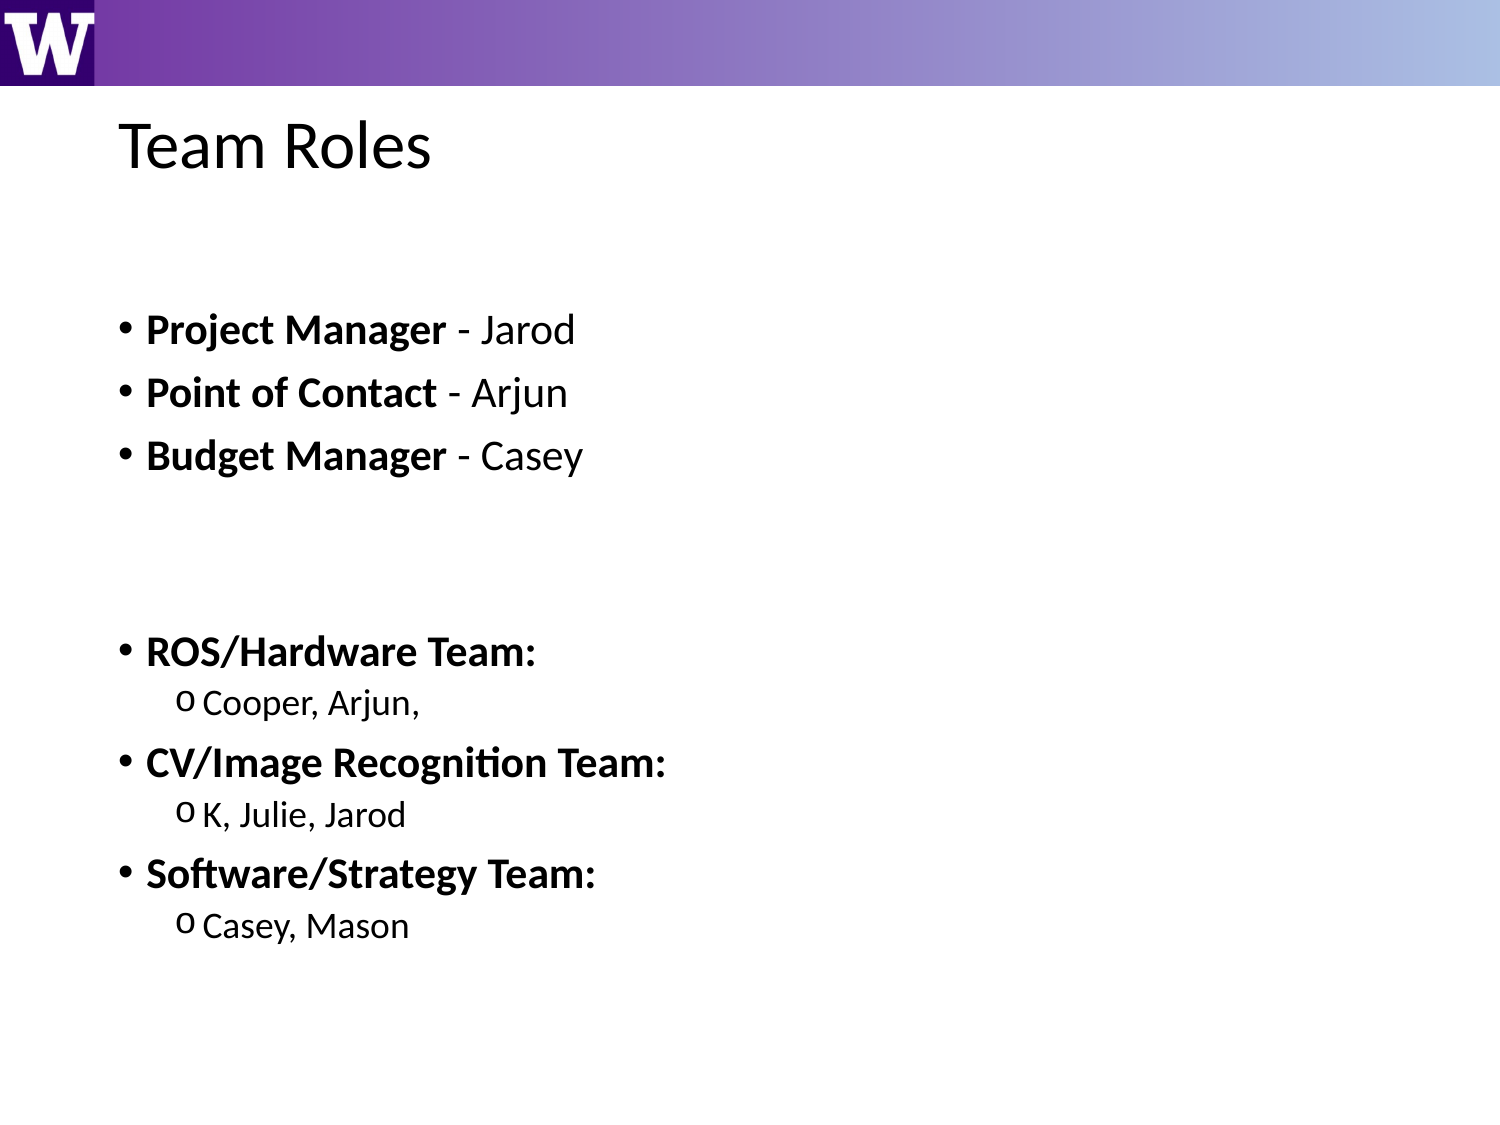

# Team Roles
Project Manager - Jarod
Point of Contact - Arjun
Budget Manager - Casey

ROS/Hardware Team:
Cooper, Arjun,
CV/Image Recognition Team:
K, Julie, Jarod
Software/Strategy Team:
Casey, Mason